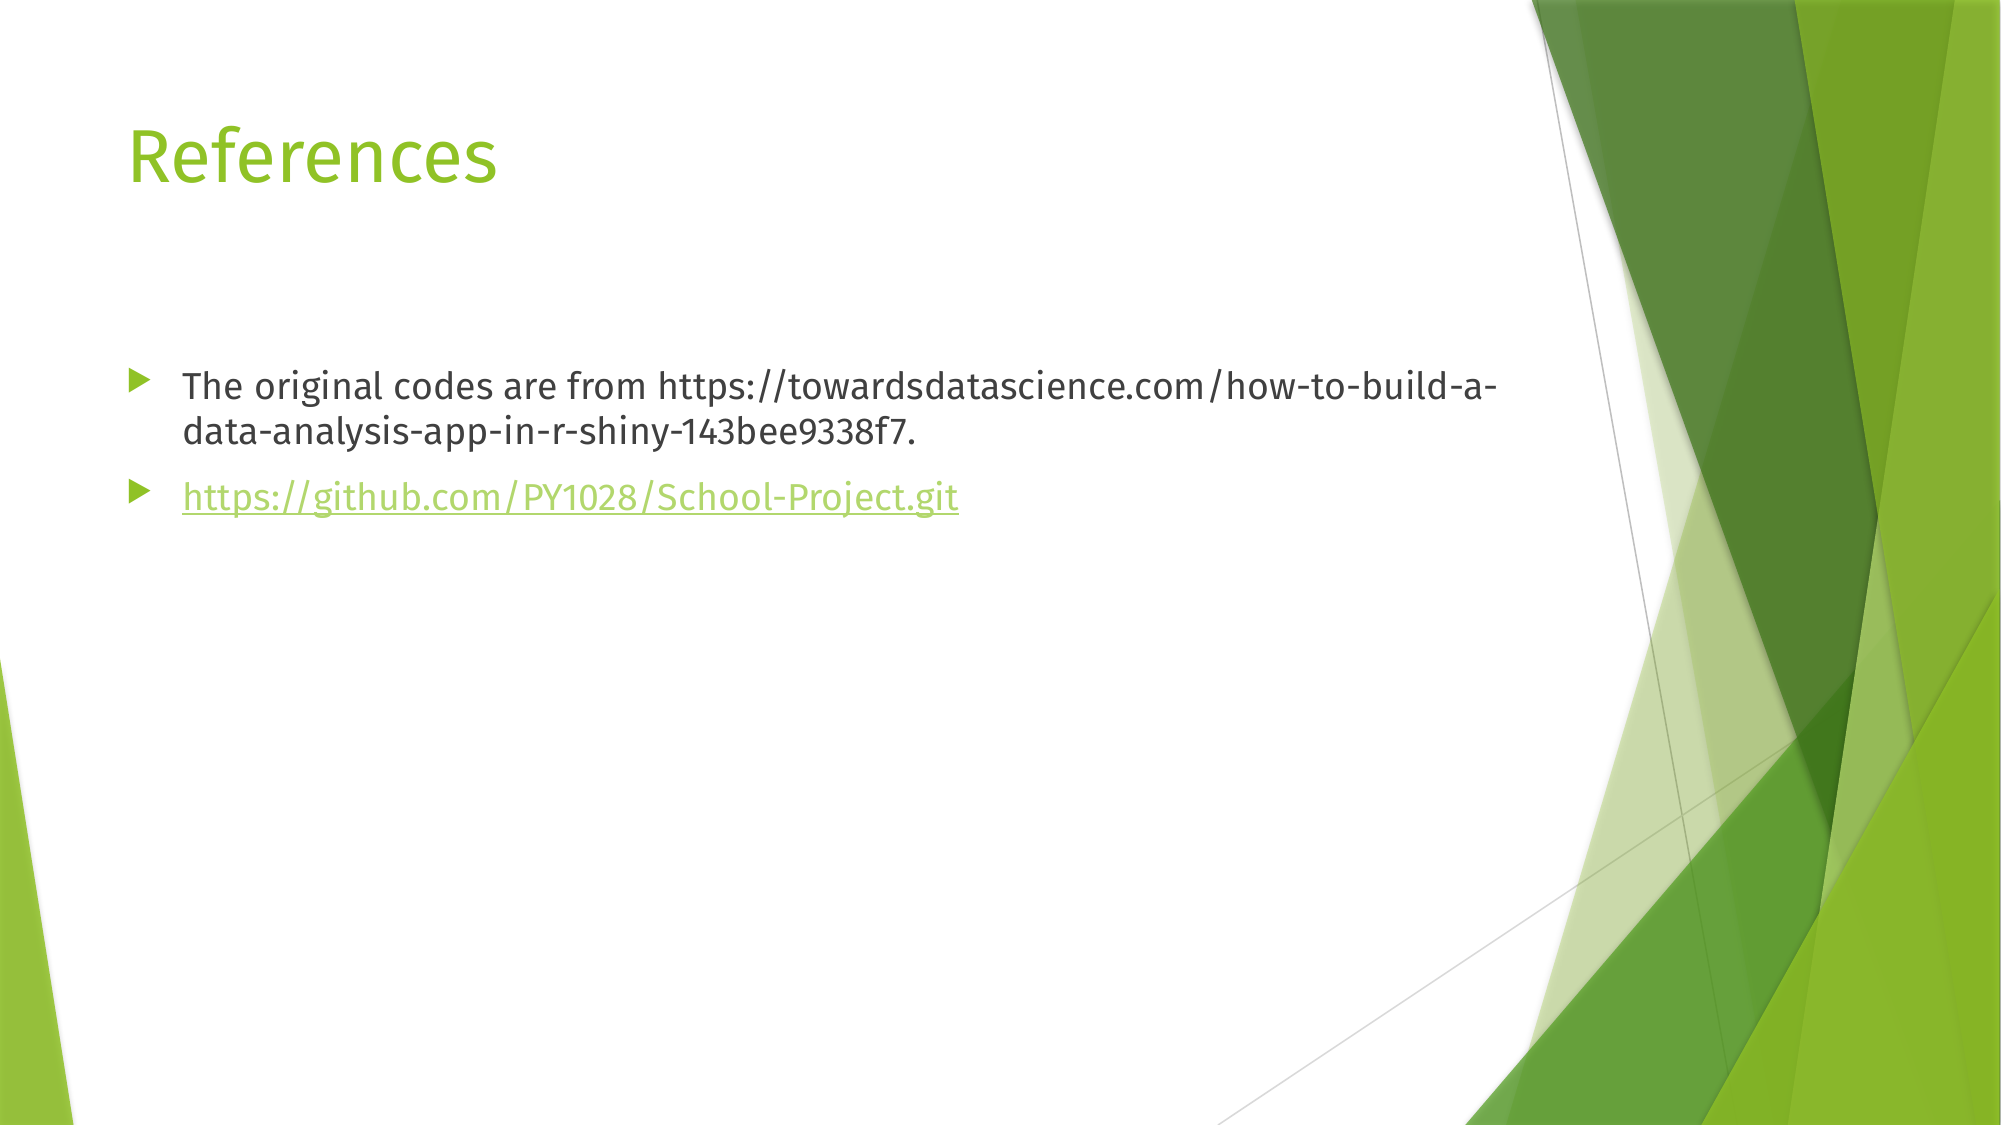

# References
The original codes are from https://towardsdatascience.com/how-to-build-a-data-analysis-app-in-r-shiny-143bee9338f7.
https://github.com/PY1028/School-Project.git